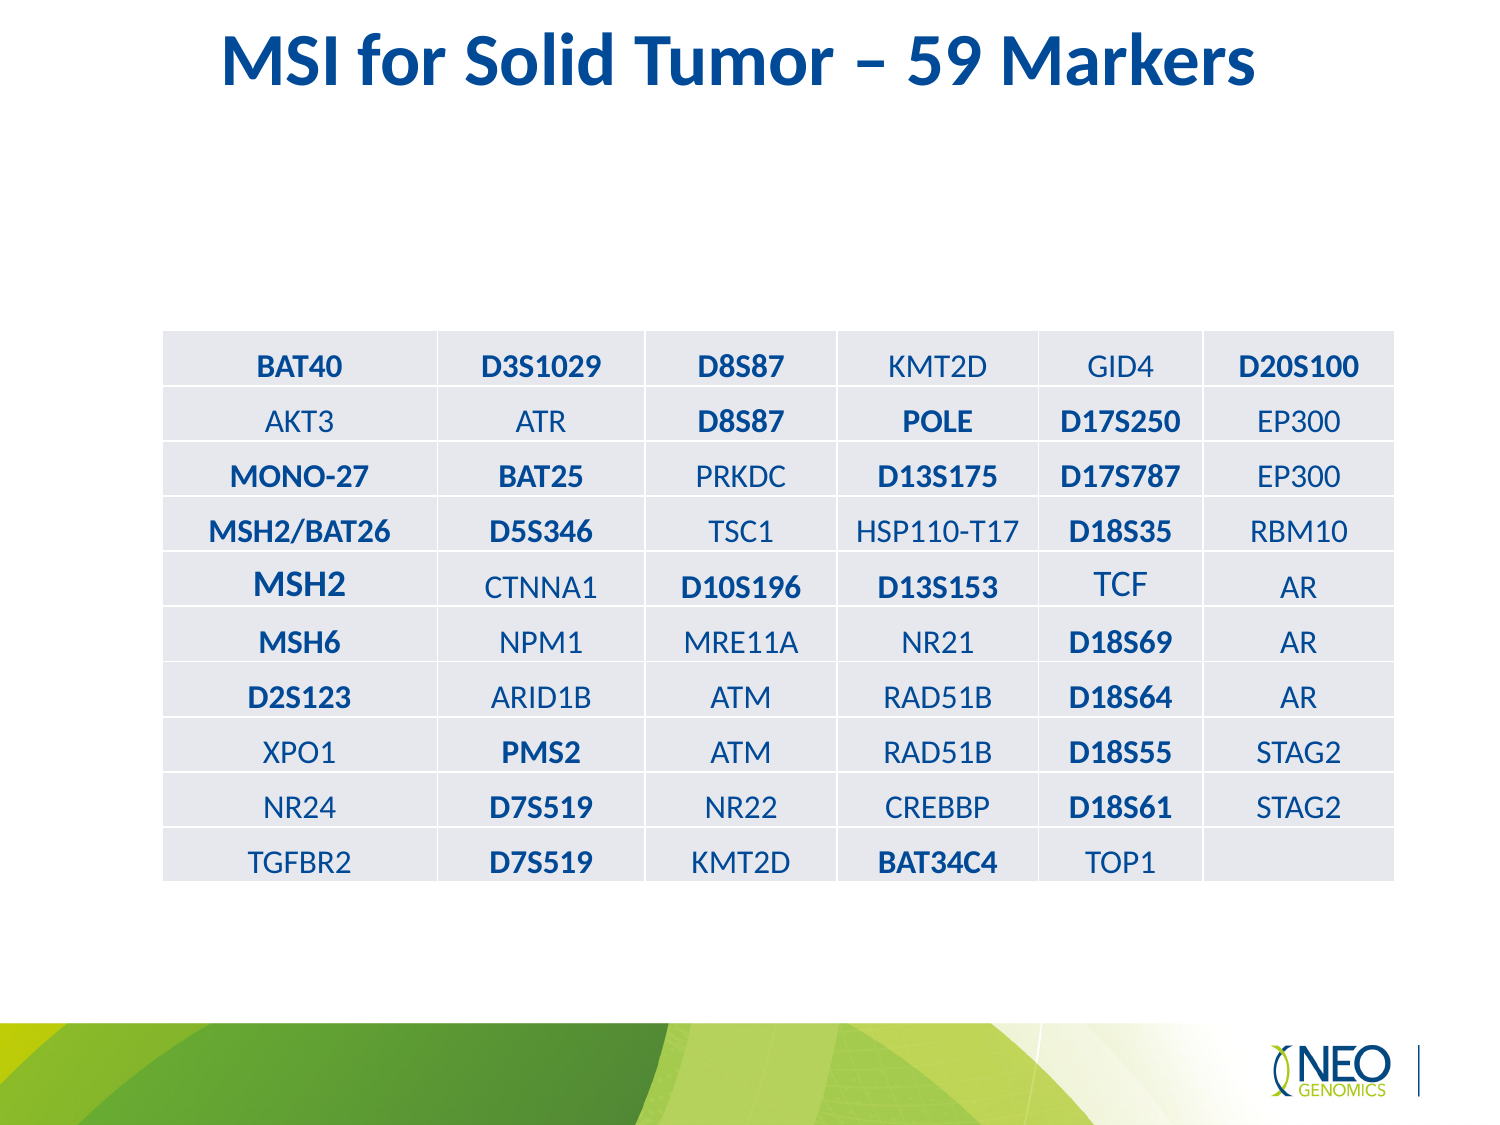

# MSI for Solid Tumor – 59 Markers
| BAT40 | D3S1029 | D8S87 | KMT2D | GID4 | D20S100 |
| --- | --- | --- | --- | --- | --- |
| AKT3 | ATR | D8S87 | POLE | D17S250 | EP300 |
| MONO-27 | BAT25 | PRKDC | D13S175 | D17S787 | EP300 |
| MSH2/BAT26 | D5S346 | TSC1 | HSP110-T17 | D18S35 | RBM10 |
| MSH2 | CTNNA1 | D10S196 | D13S153 | TCF | AR |
| MSH6 | NPM1 | MRE11A | NR21 | D18S69 | AR |
| D2S123 | ARID1B | ATM | RAD51B | D18S64 | AR |
| XPO1 | PMS2 | ATM | RAD51B | D18S55 | STAG2 |
| NR24 | D7S519 | NR22 | CREBBP | D18S61 | STAG2 |
| TGFBR2 | D7S519 | KMT2D | BAT34C4 | TOP1 |  |